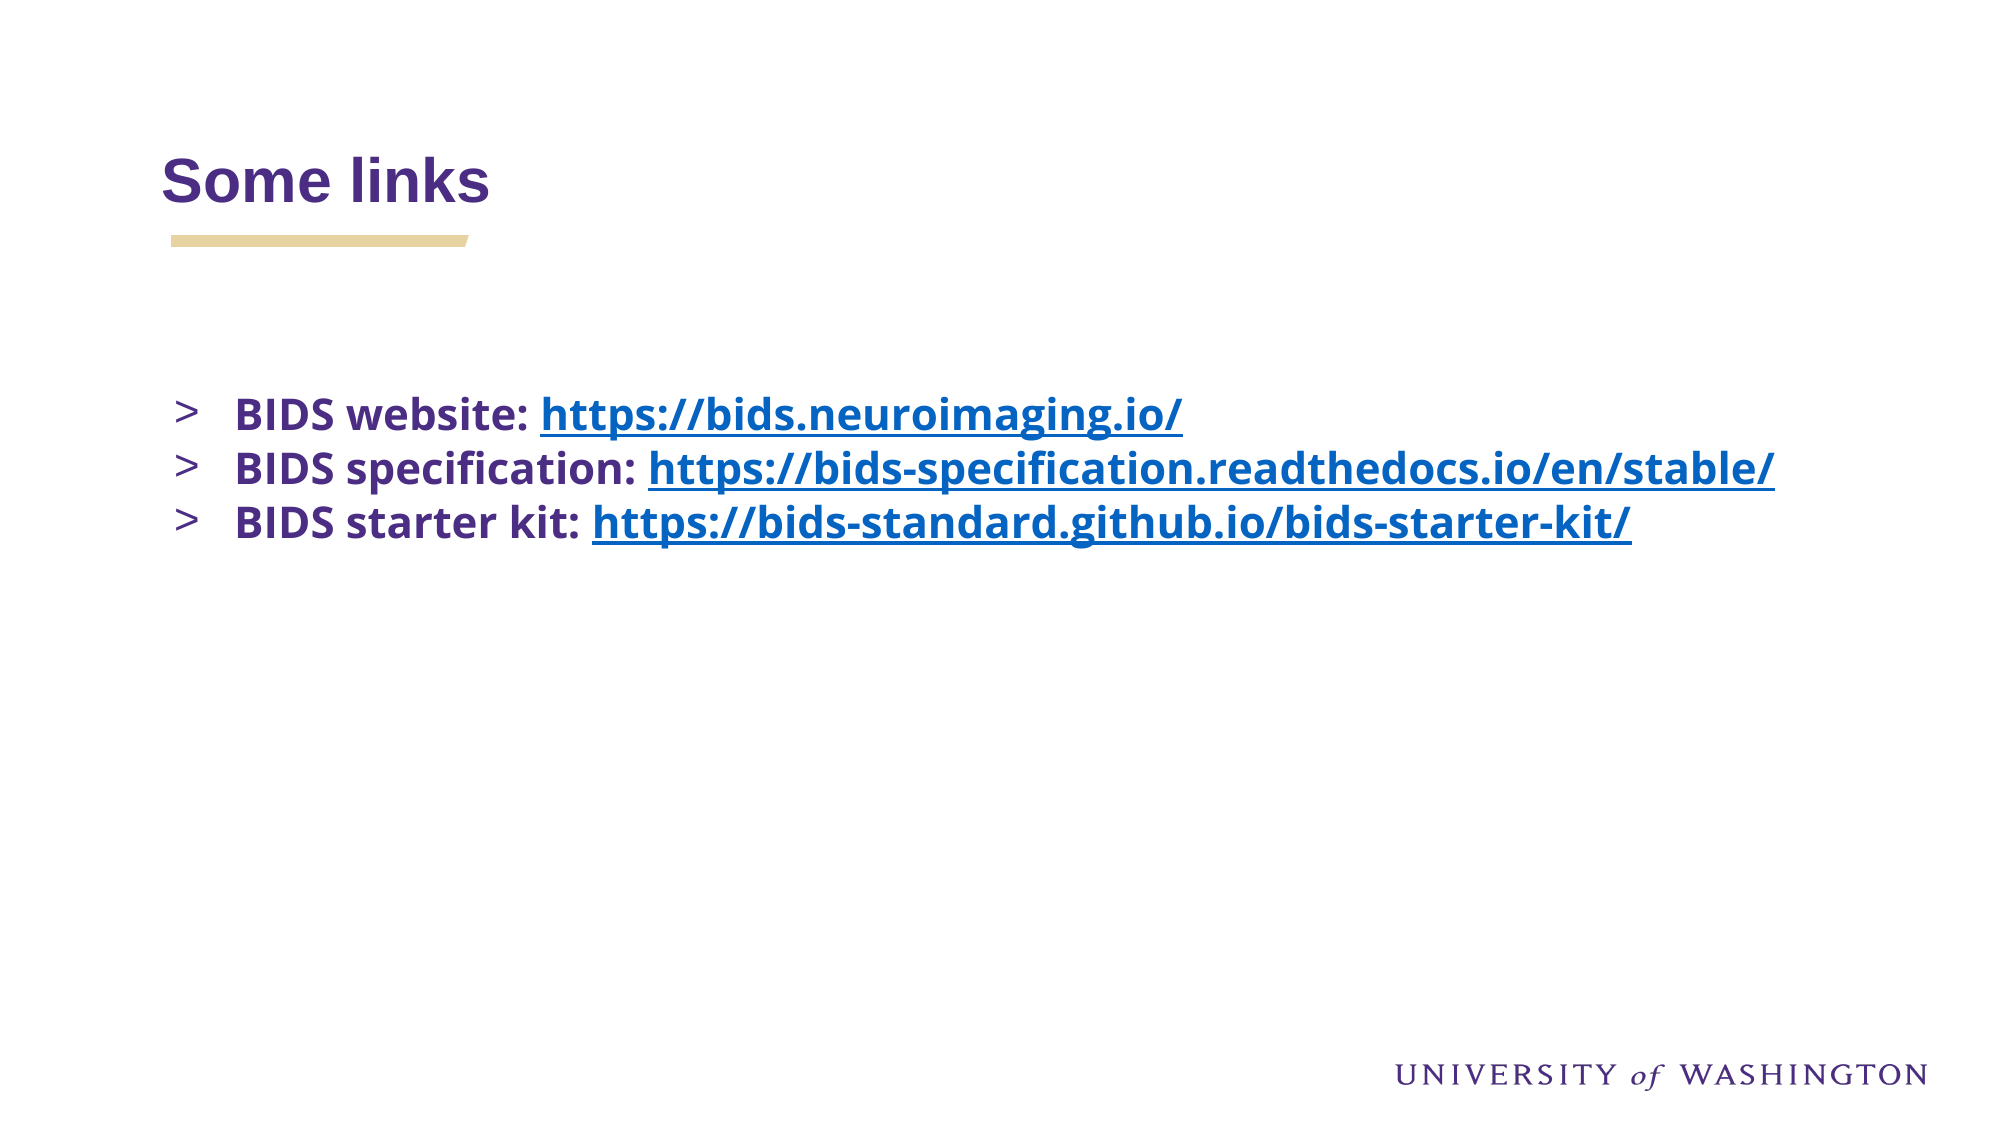

# Some links

BIDS website: https://bids.neuroimaging.io/
BIDS specification: https://bids-specification.readthedocs.io/en/stable/
BIDS starter kit: https://bids-standard.github.io/bids-starter-kit/